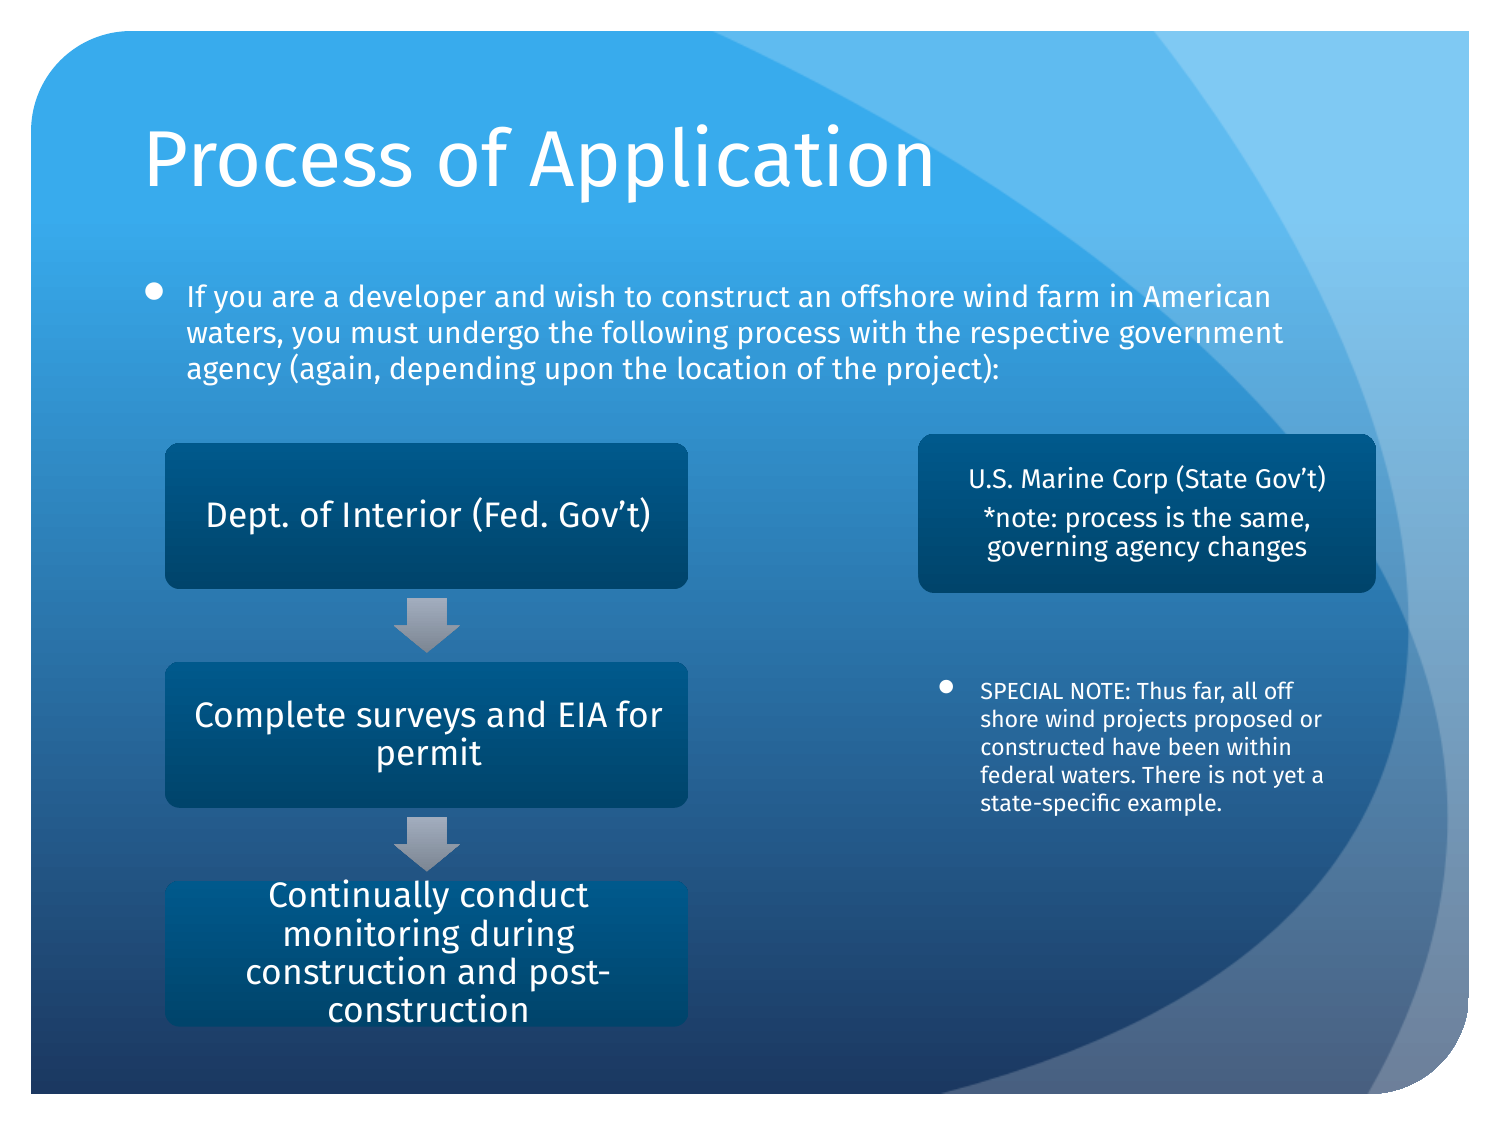

# Process of Application
If you are a developer and wish to construct an offshore wind farm in American waters, you must undergo the following process with the respective government agency (again, depending upon the location of the project):

U.S. Marine Corp (State Gov’t)
*note: process is the same, governing agency changes
Dept. of Interior (Fed. Gov’t)

Complete surveys and EIA for permit

Continually conduct monitoring during construction and post-construction
SPECIAL NOTE: Thus far, all off shore wind projects proposed or constructed have been within federal waters. There is not yet a state-specific example.